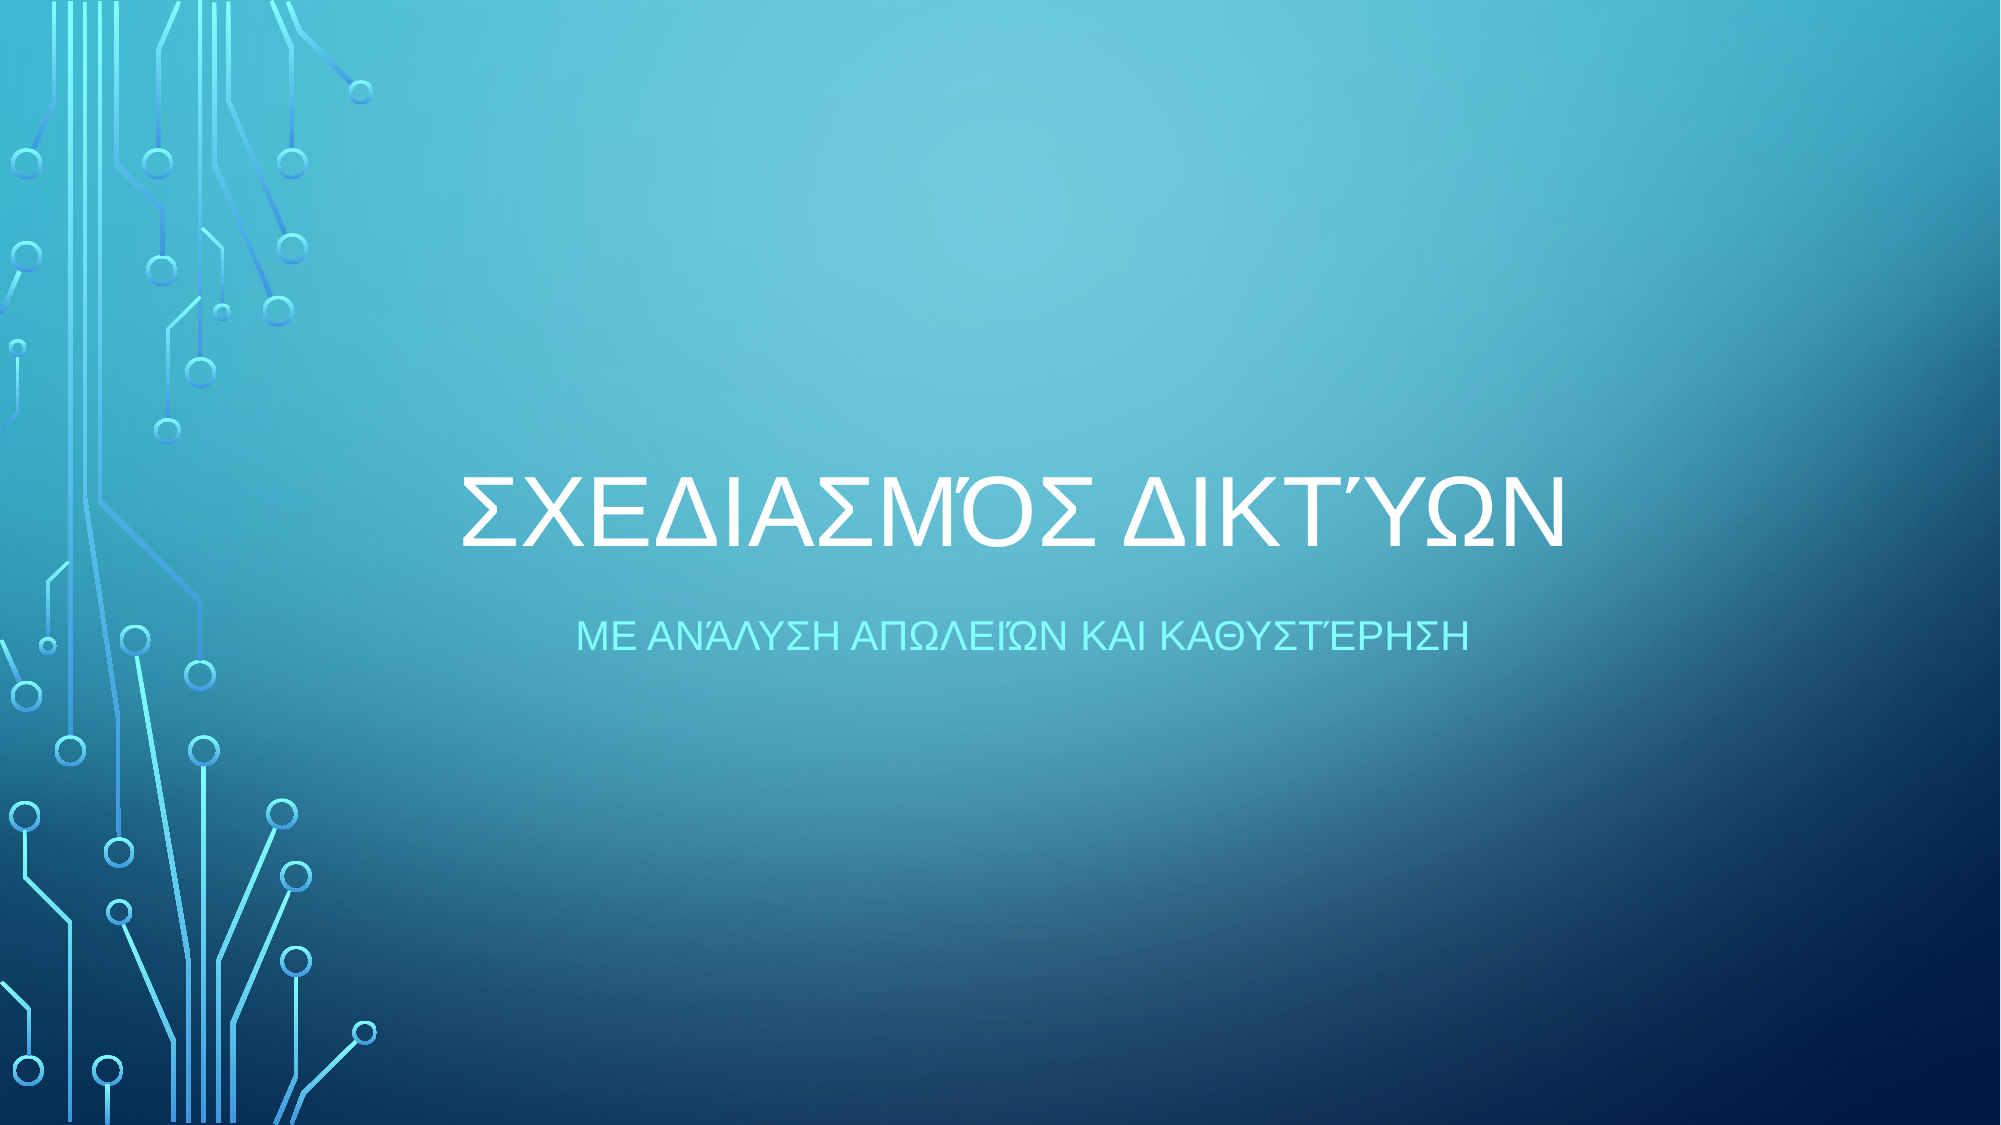

# Σχεδιασμός δικτύων
Με ανάλυση απωλειών και καθυστέρηση